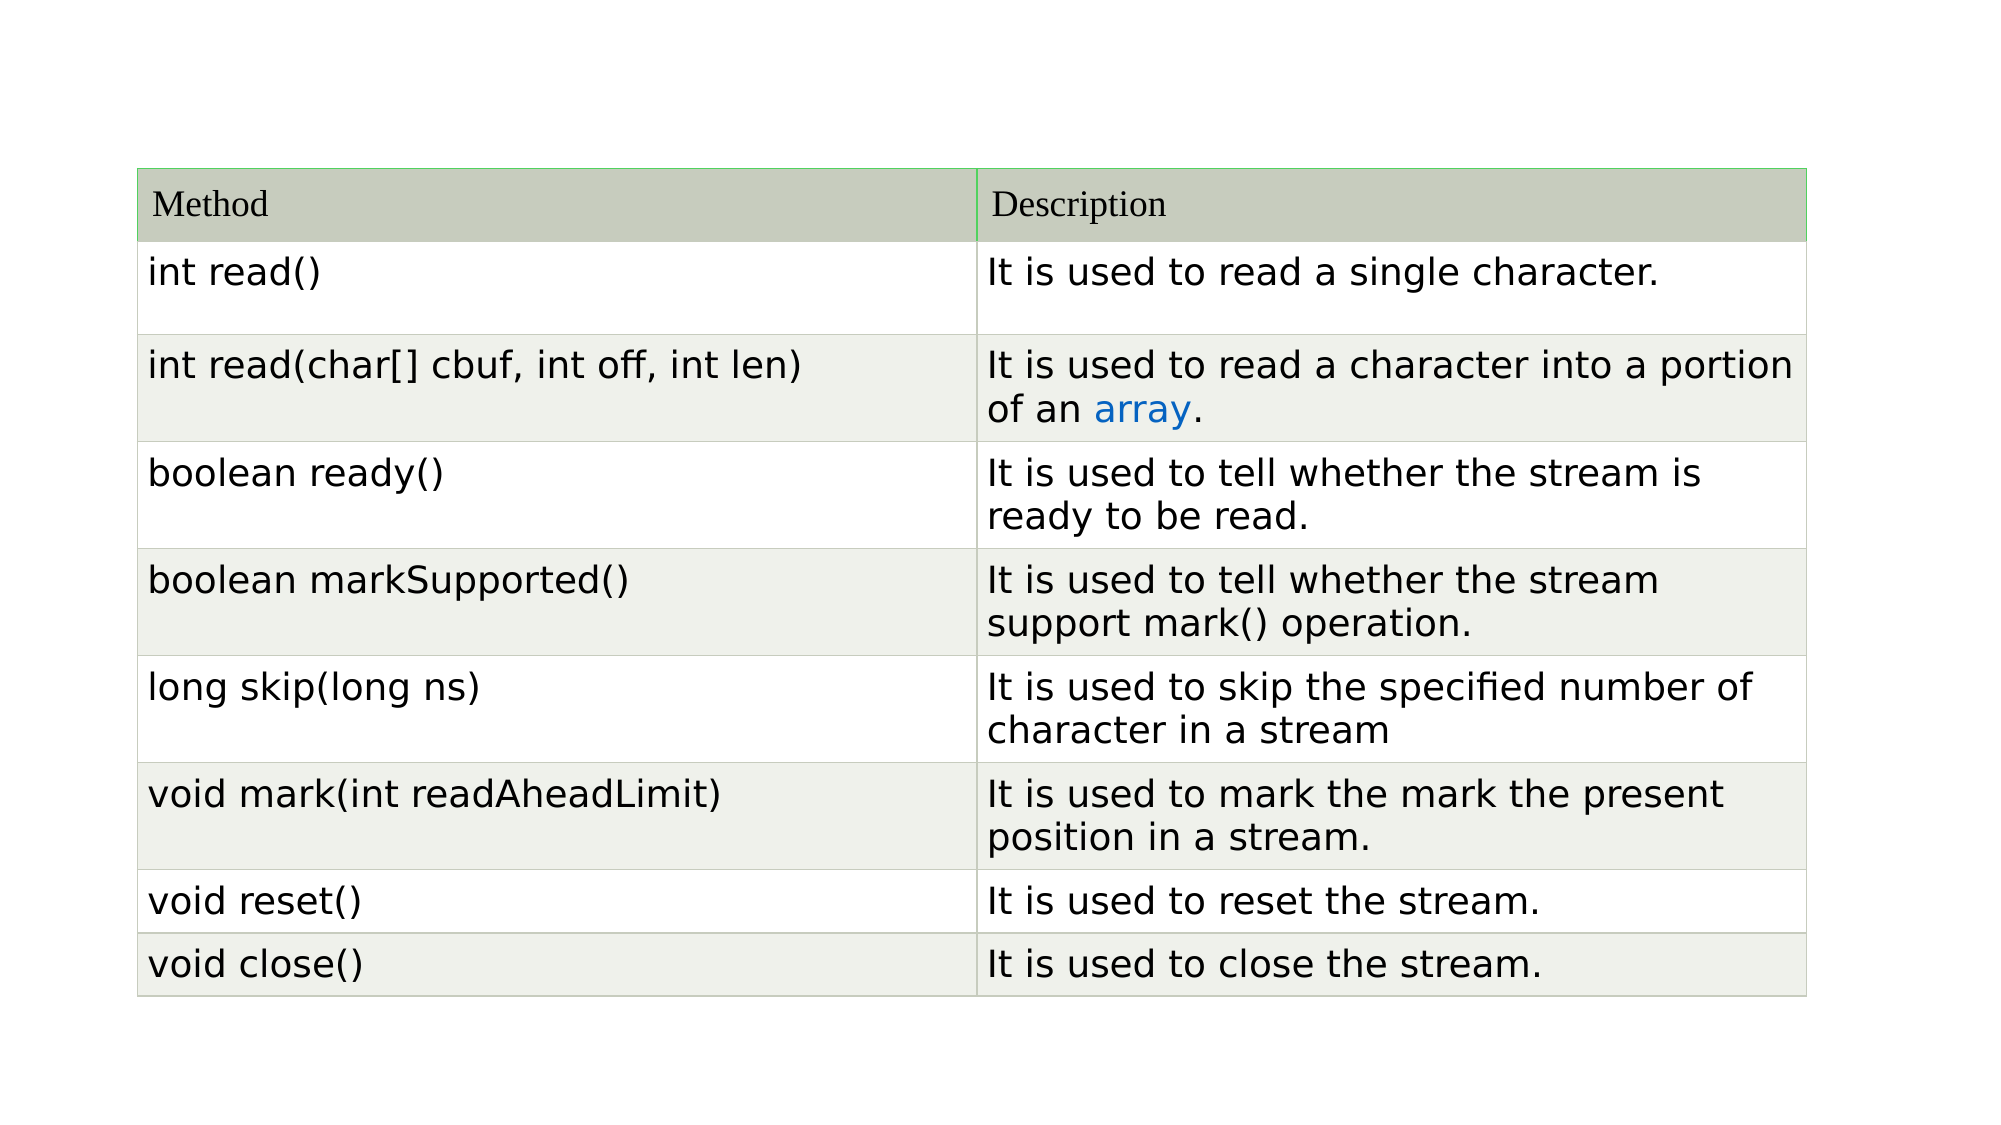

#
| Method | Description |
| --- | --- |
| int read() | It is used to read a single character. |
| int read(char[] cbuf, int off, int len) | It is used to read a character into a portion of an array. |
| boolean ready() | It is used to tell whether the stream is ready to be read. |
| boolean markSupported() | It is used to tell whether the stream support mark() operation. |
| long skip(long ns) | It is used to skip the specified number of character in a stream |
| void mark(int readAheadLimit) | It is used to mark the mark the present position in a stream. |
| void reset() | It is used to reset the stream. |
| void close() | It is used to close the stream. |